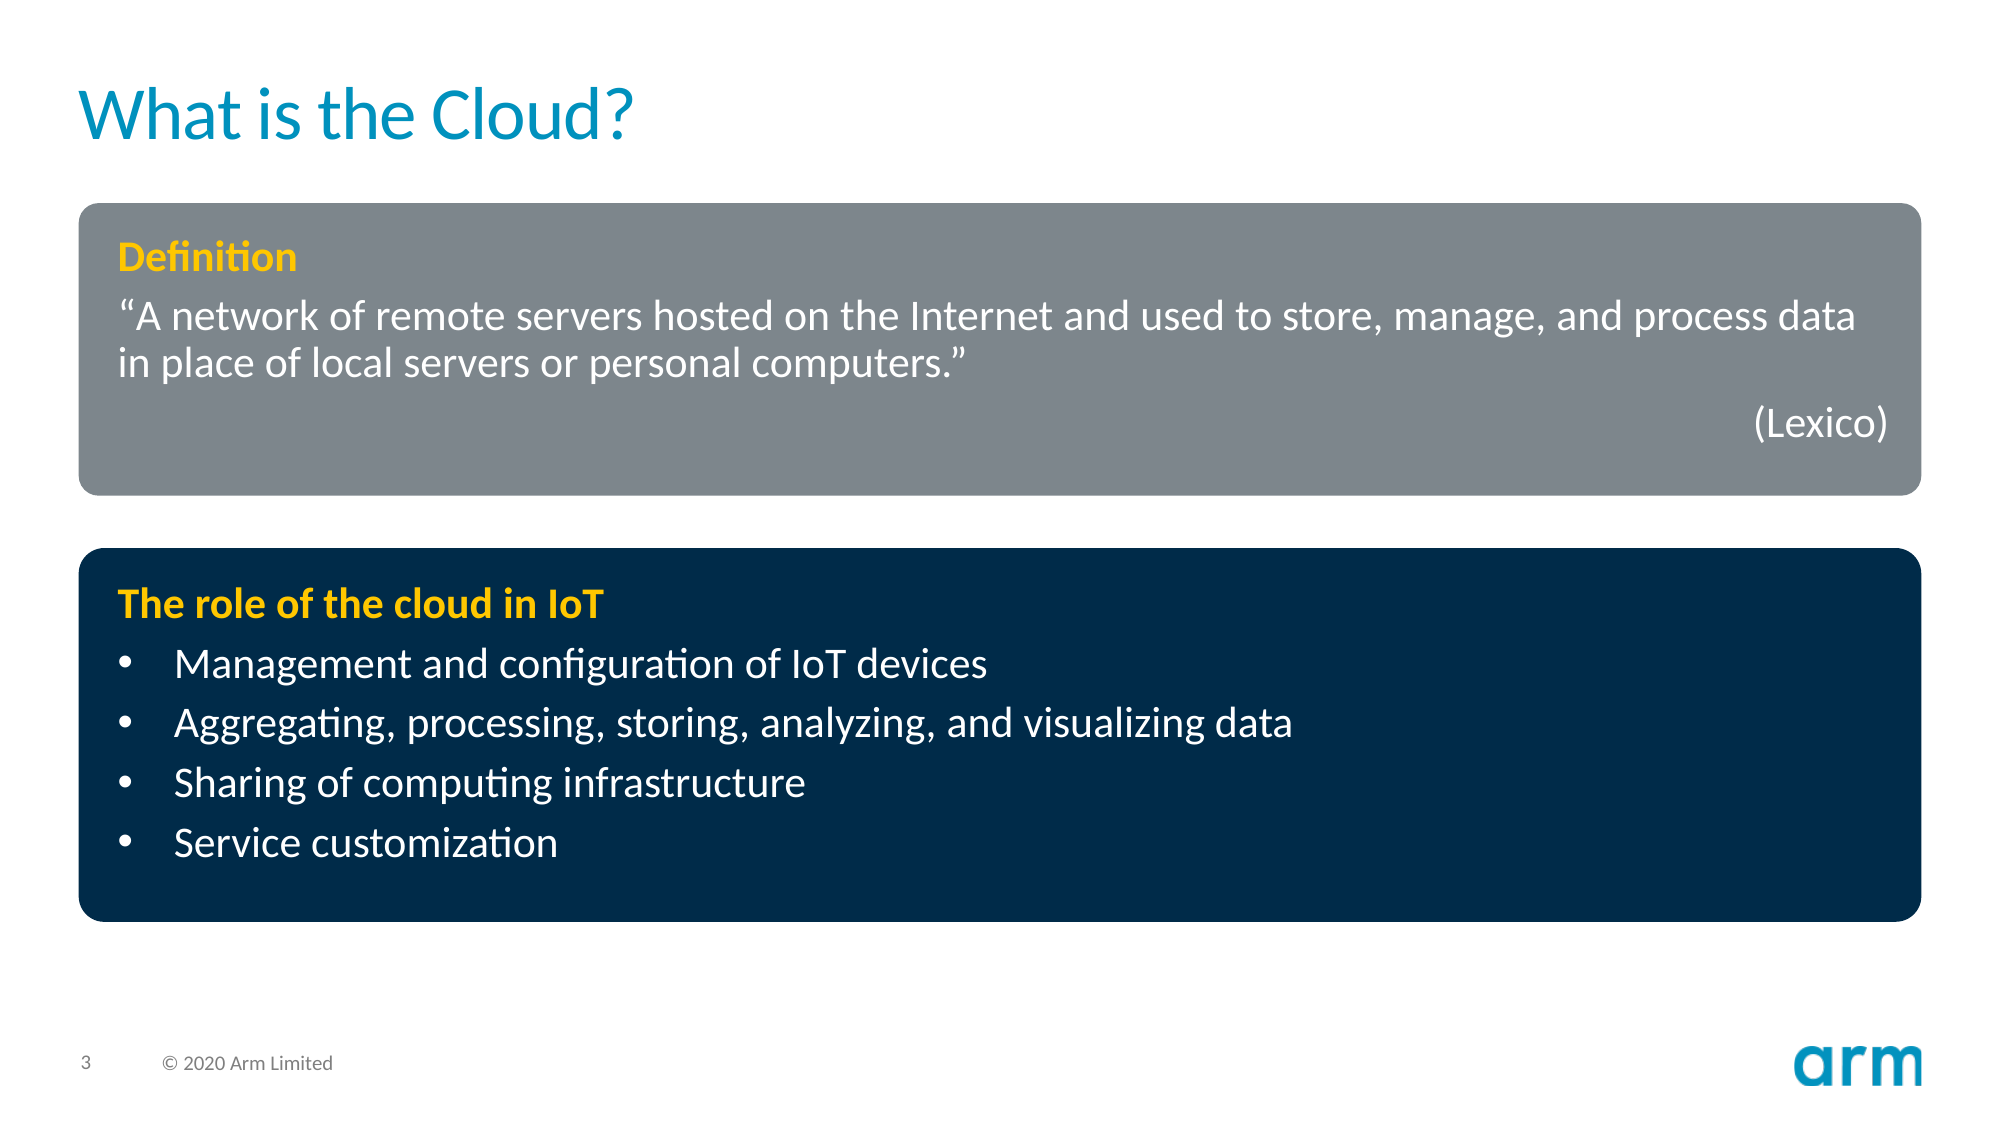

# What is the Cloud?

Definition
“A network of remote servers hosted on the Internet and used to store, manage, and process data in place of local servers or personal computers.”
				(Lexico)

The role of the cloud in IoT
Management and configuration of IoT devices
Aggregating, processing, storing, analyzing, and visualizing data
Sharing of computing infrastructure
Service customization